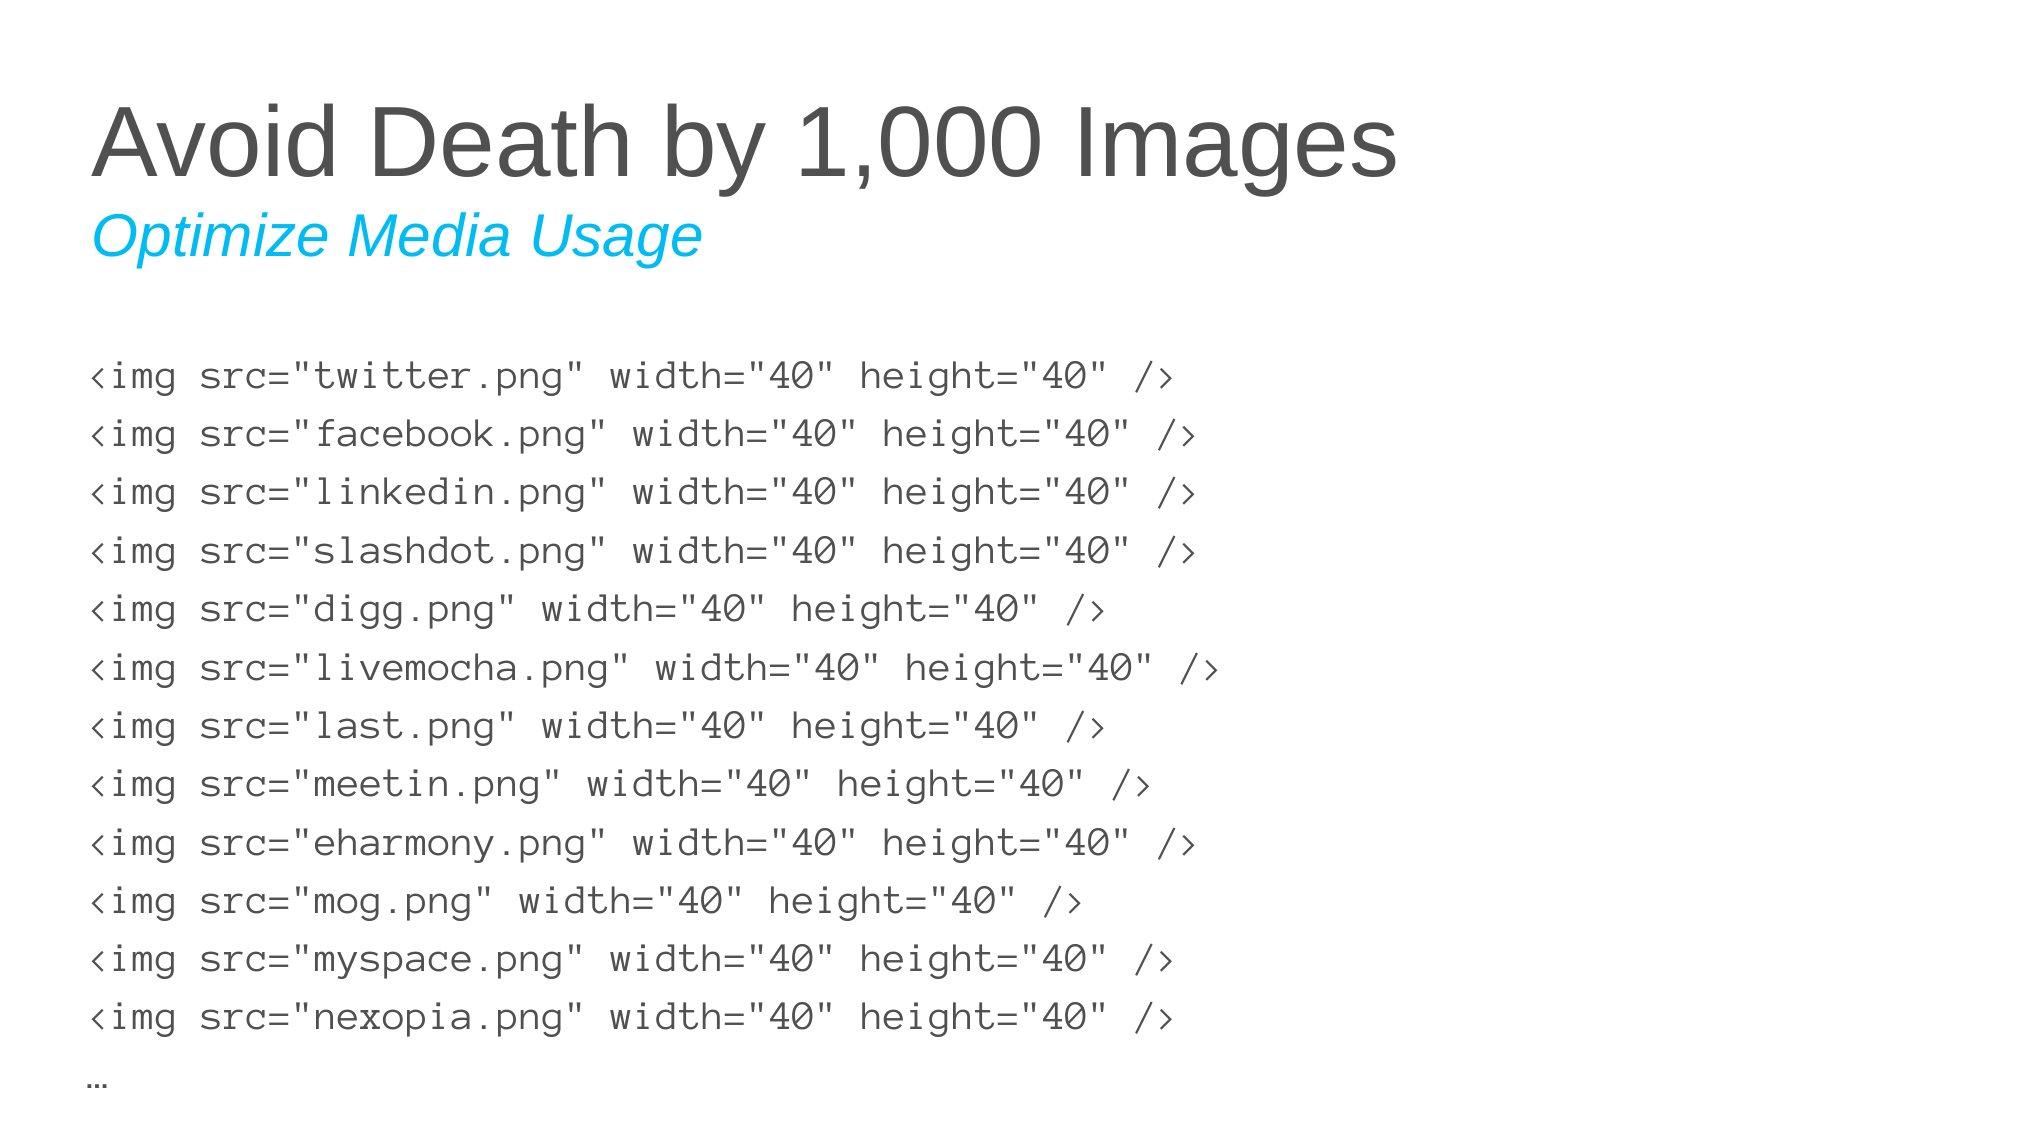

Avoid Death by 1,000 Images
Optimize Media Usage
<img src="twitter.png" width="40" height="40" />
<img src="facebook.png" width="40" height="40" />
<img src="linkedin.png" width="40" height="40" />
<img src="slashdot.png" width="40" height="40" />
<img src="digg.png" width="40" height="40" />
<img src="livemocha.png" width="40" height="40" />
<img src="last.png" width="40" height="40" />
<img src="meetin.png" width="40" height="40" />
<img src="eharmony.png" width="40" height="40" />
<img src="mog.png" width="40" height="40" />
<img src="myspace.png" width="40" height="40" />
<img src="nexopia.png" width="40" height="40" />
…